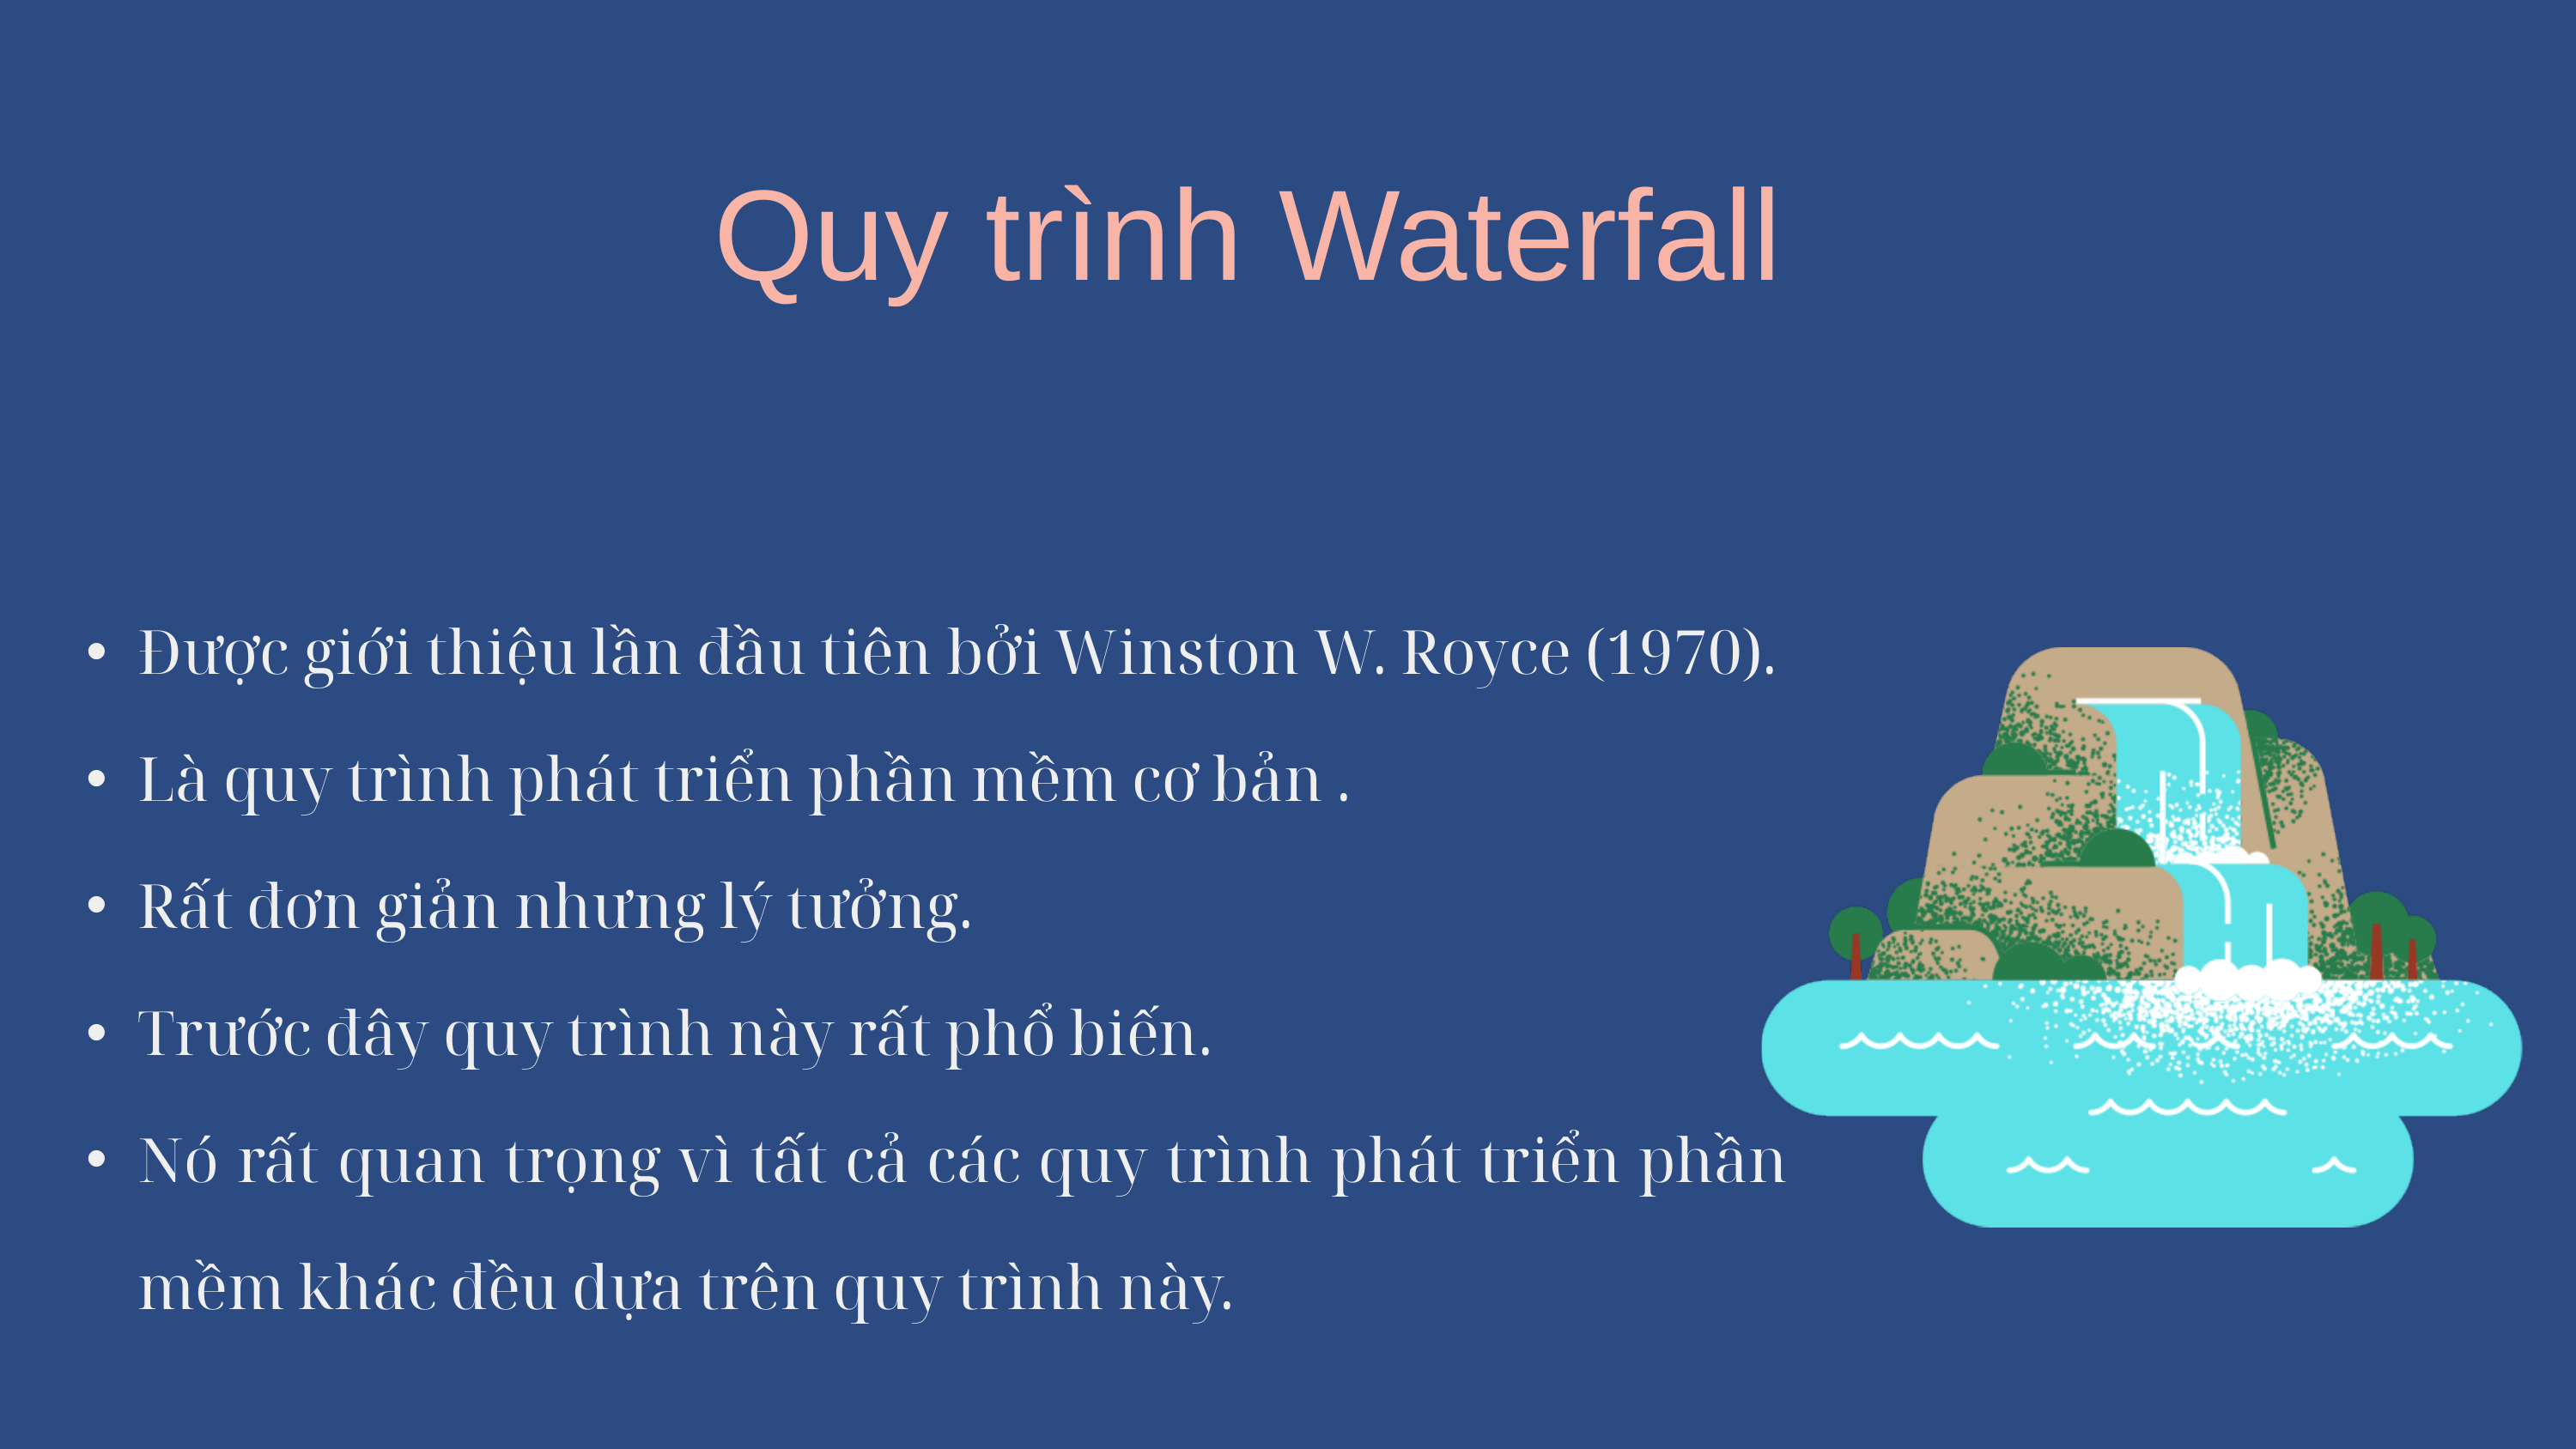

Quy trình Waterfall
Được giới thiệu lần đầu tiên bởi Winston W. Royce (1970).
Là quy trình phát triển phần mềm cơ bản .
Rất đơn giản nhưng lý tưởng.
Trước đây quy trình này rất phổ biến.
Nó rất quan trọng vì tất cả các quy trình phát triển phần mềm khác đều dựa trên quy trình này.